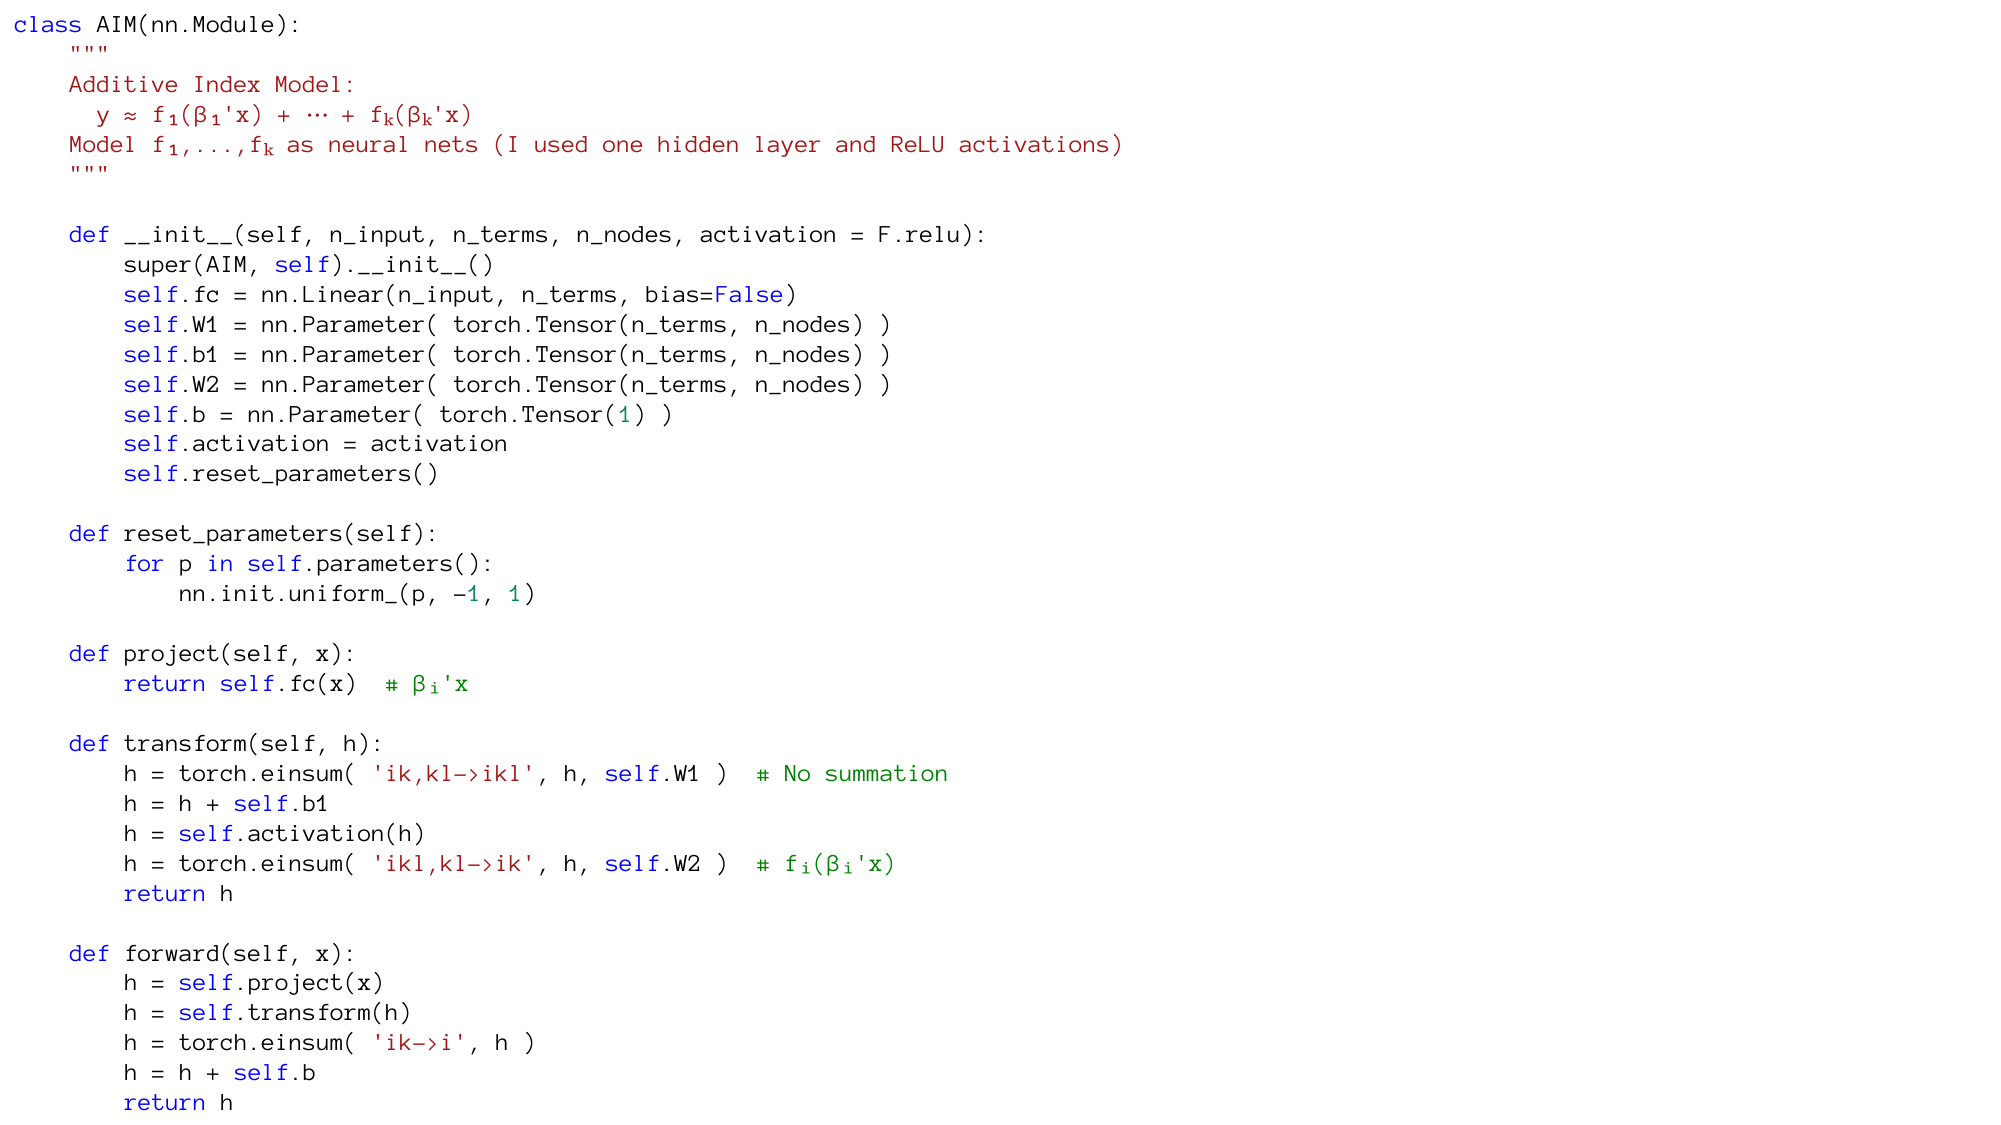

class AIM(nn.Module):
    """
    Additive Index Model:
      y ≈ f₁(β₁'x) + ⋯ + fₖ(βₖ'x)
    Model f₁,...,fₖ as neural nets (I used one hidden layer and ReLU activations)
    """

    def __init__(self, n_input, n_terms, n_nodes, activation = F.relu):
        super(AIM, self).__init__()
        self.fc = nn.Linear(n_input, n_terms, bias=False)
        self.W1 = nn.Parameter( torch.Tensor(n_terms, n_nodes) )
        self.b1 = nn.Parameter( torch.Tensor(n_terms, n_nodes) )
        self.W2 = nn.Parameter( torch.Tensor(n_terms, n_nodes) )
        self.b = nn.Parameter( torch.Tensor(1) )
        self.activation = activation
        self.reset_parameters()

    def reset_parameters(self):
        for p in self.parameters():
            nn.init.uniform_(p, -1, 1)

    def project(self, x):
        return self.fc(x)  # βᵢ'x

    def transform(self, h):
        h = torch.einsum( 'ik,kl->ikl', h, self.W1 )  # No summation
        h = h + self.b1
        h = self.activation(h)
        h = torch.einsum( 'ikl,kl->ik', h, self.W2 )  # fᵢ(βᵢ'x)
        return h

    def forward(self, x):
        h = self.project(x)
        h = self.transform(h)
        h = torch.einsum( 'ik->i', h )
        h = h + self.b
        return h